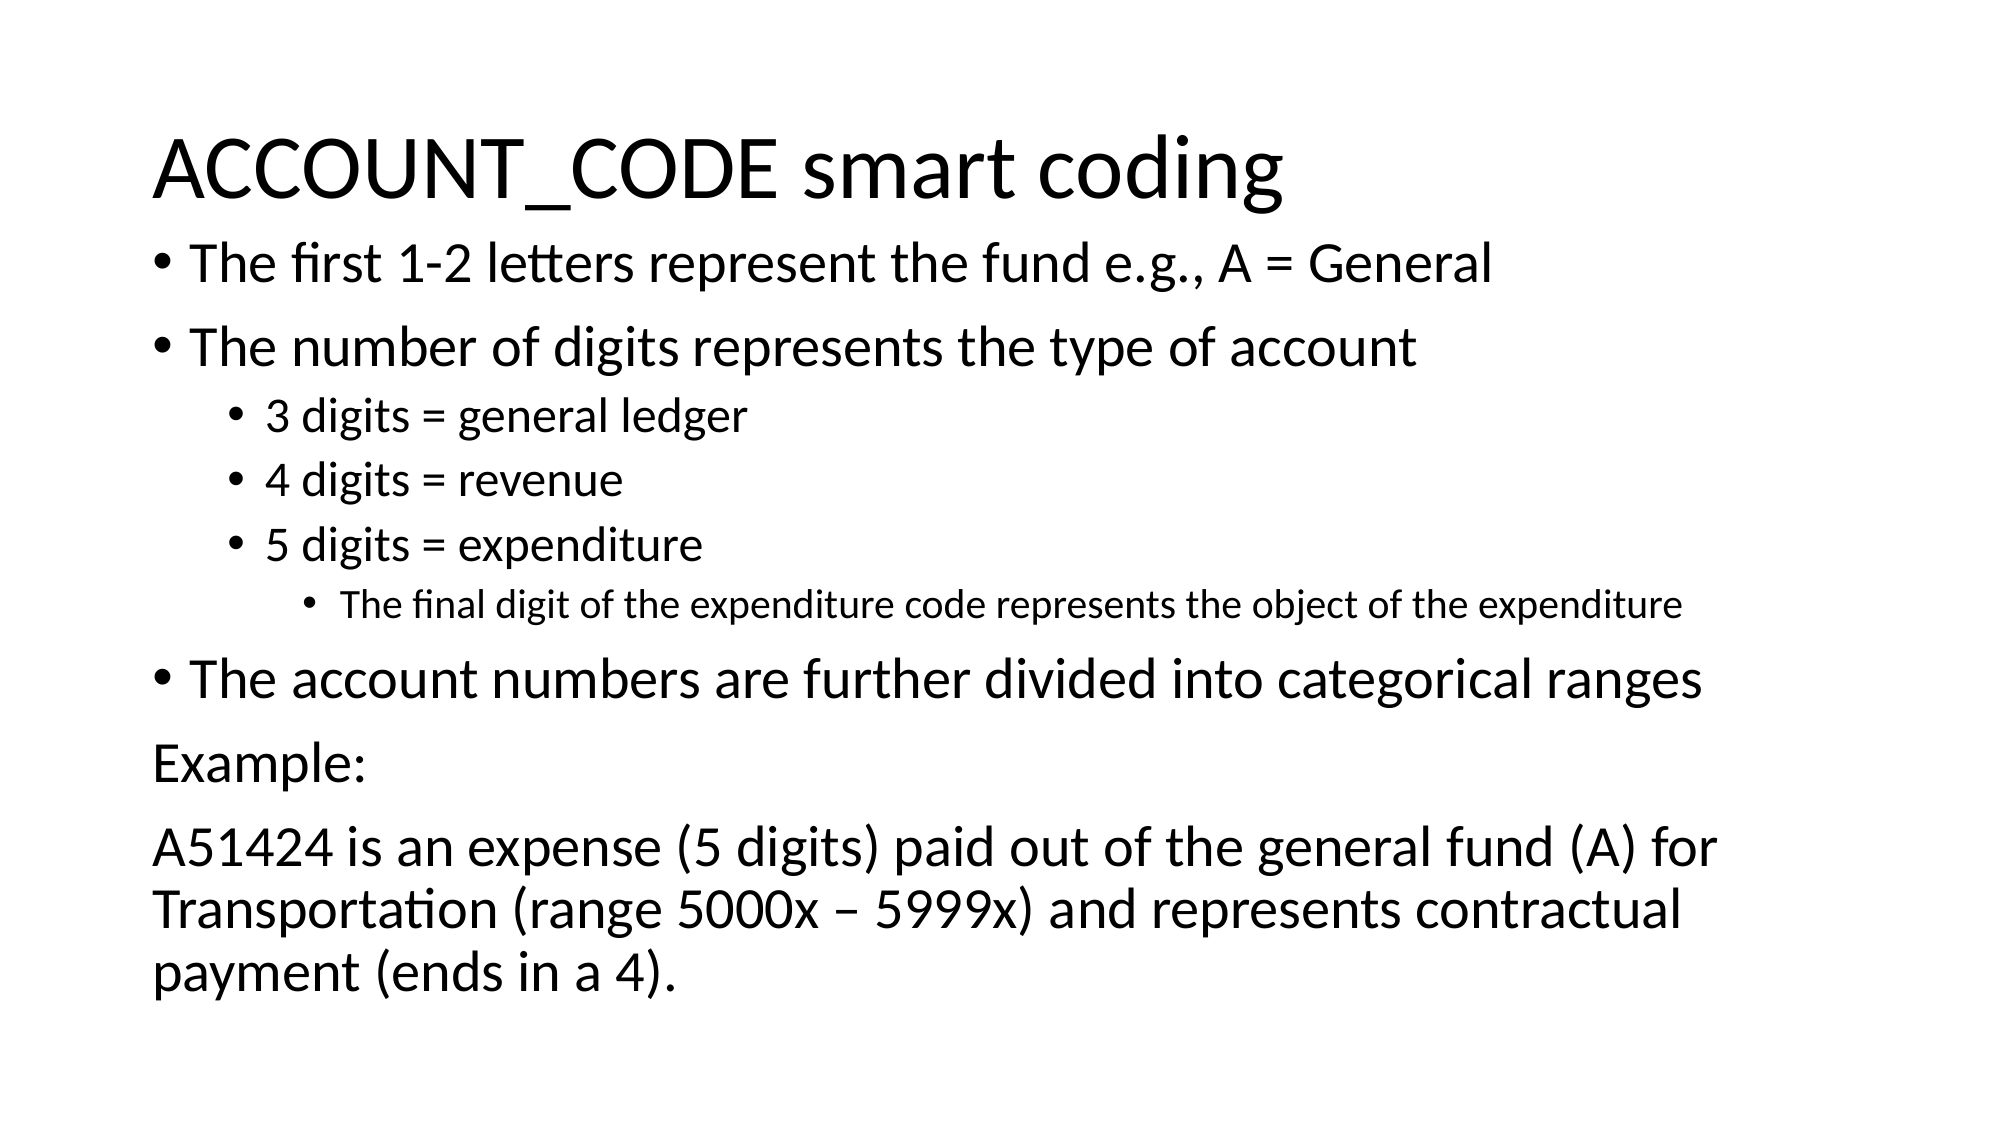

# ACCOUNT_CODE smart coding
The first 1-2 letters represent the fund e.g., A = General
The number of digits represents the type of account
3 digits = general ledger
4 digits = revenue
5 digits = expenditure
The final digit of the expenditure code represents the object of the expenditure
The account numbers are further divided into categorical ranges
Example:
A51424 is an expense (5 digits) paid out of the general fund (A) for Transportation (range 5000x – 5999x) and represents contractual payment (ends in a 4).